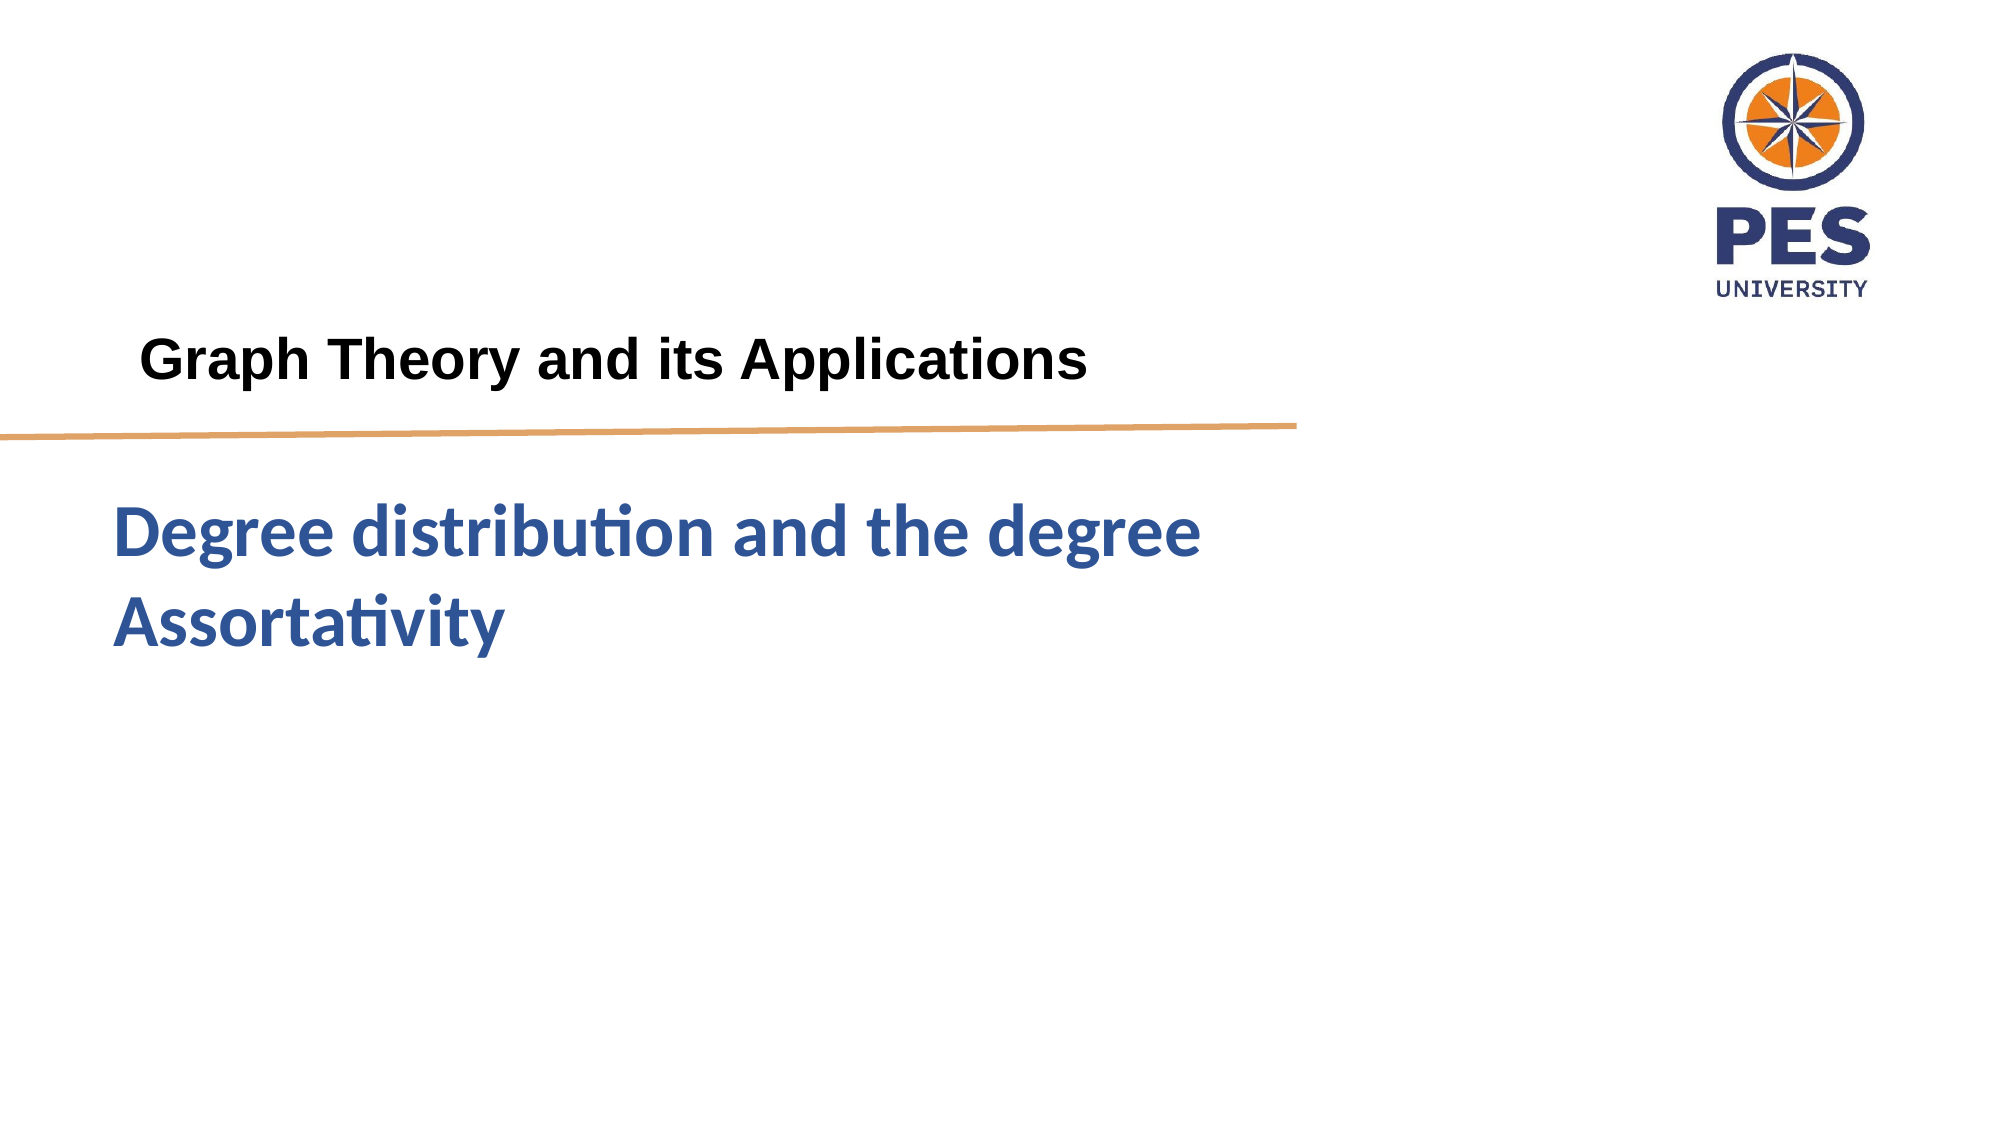

Graph Theory and its Applications
Degree distribution and the degree Assortativity